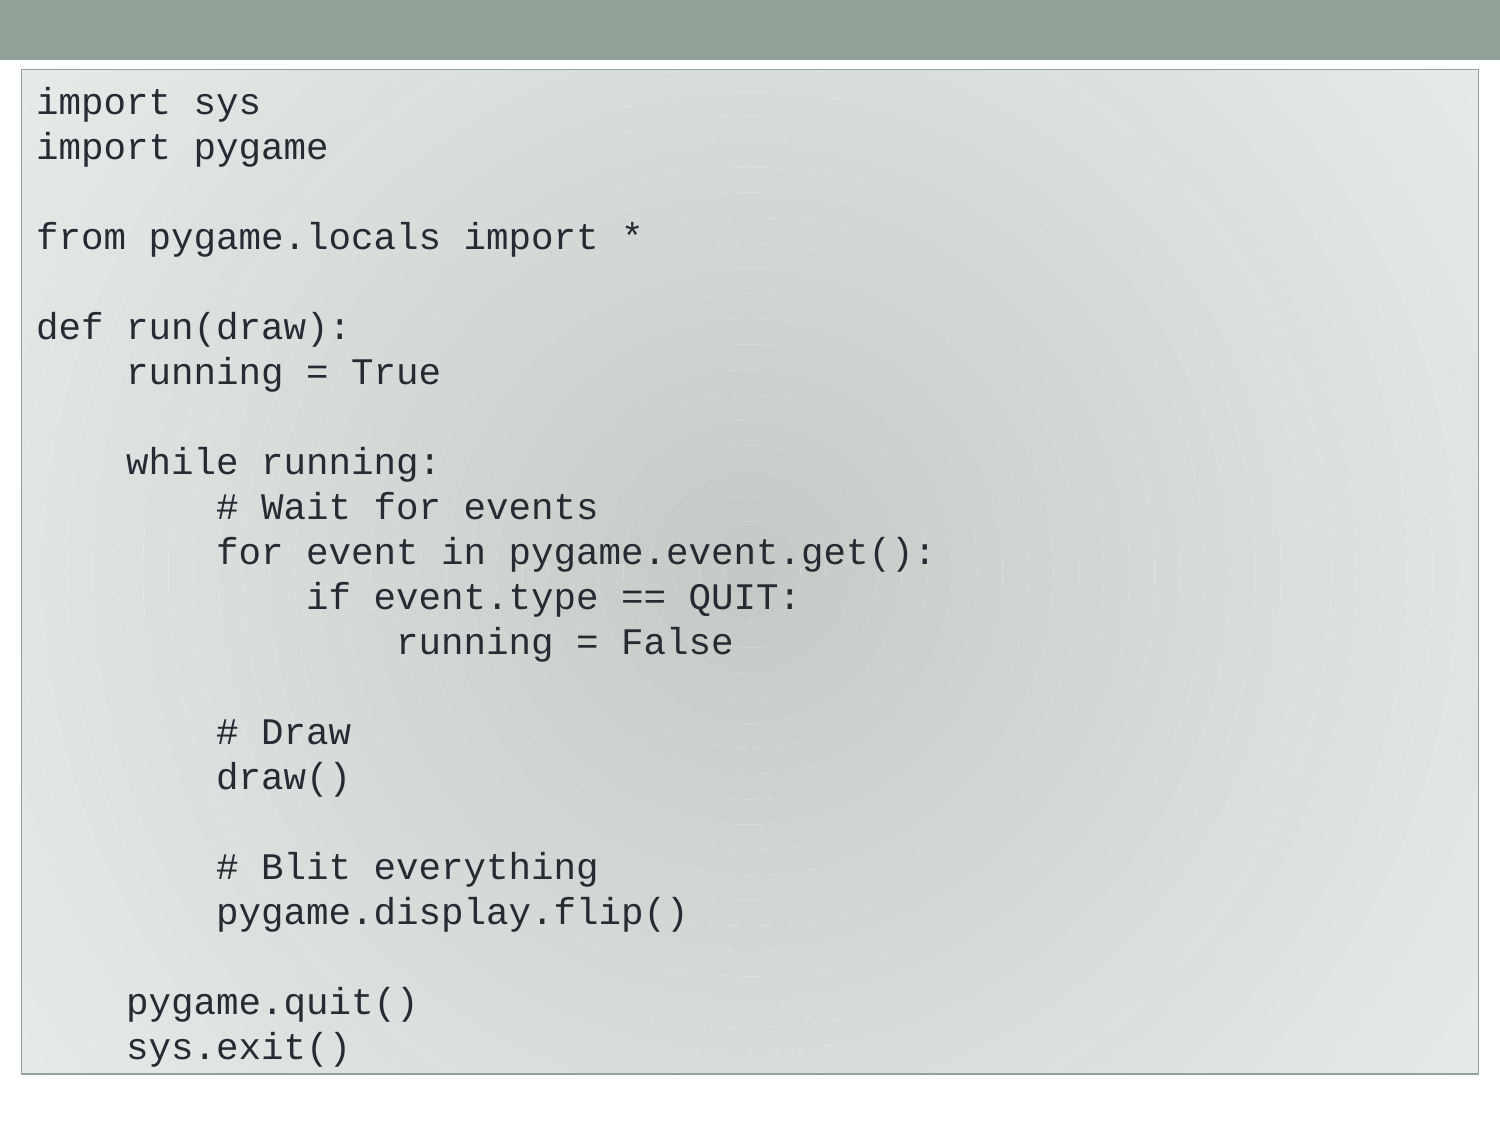

import sys
import pygame

from pygame.locals import *

def run(draw):
    running = True

    while running:
        # Wait for events
        for event in pygame.event.get():
            if event.type == QUIT:
                running = False

        # Draw
        draw()

        # Blit everything
        pygame.display.flip()

    pygame.quit()
    sys.exit()